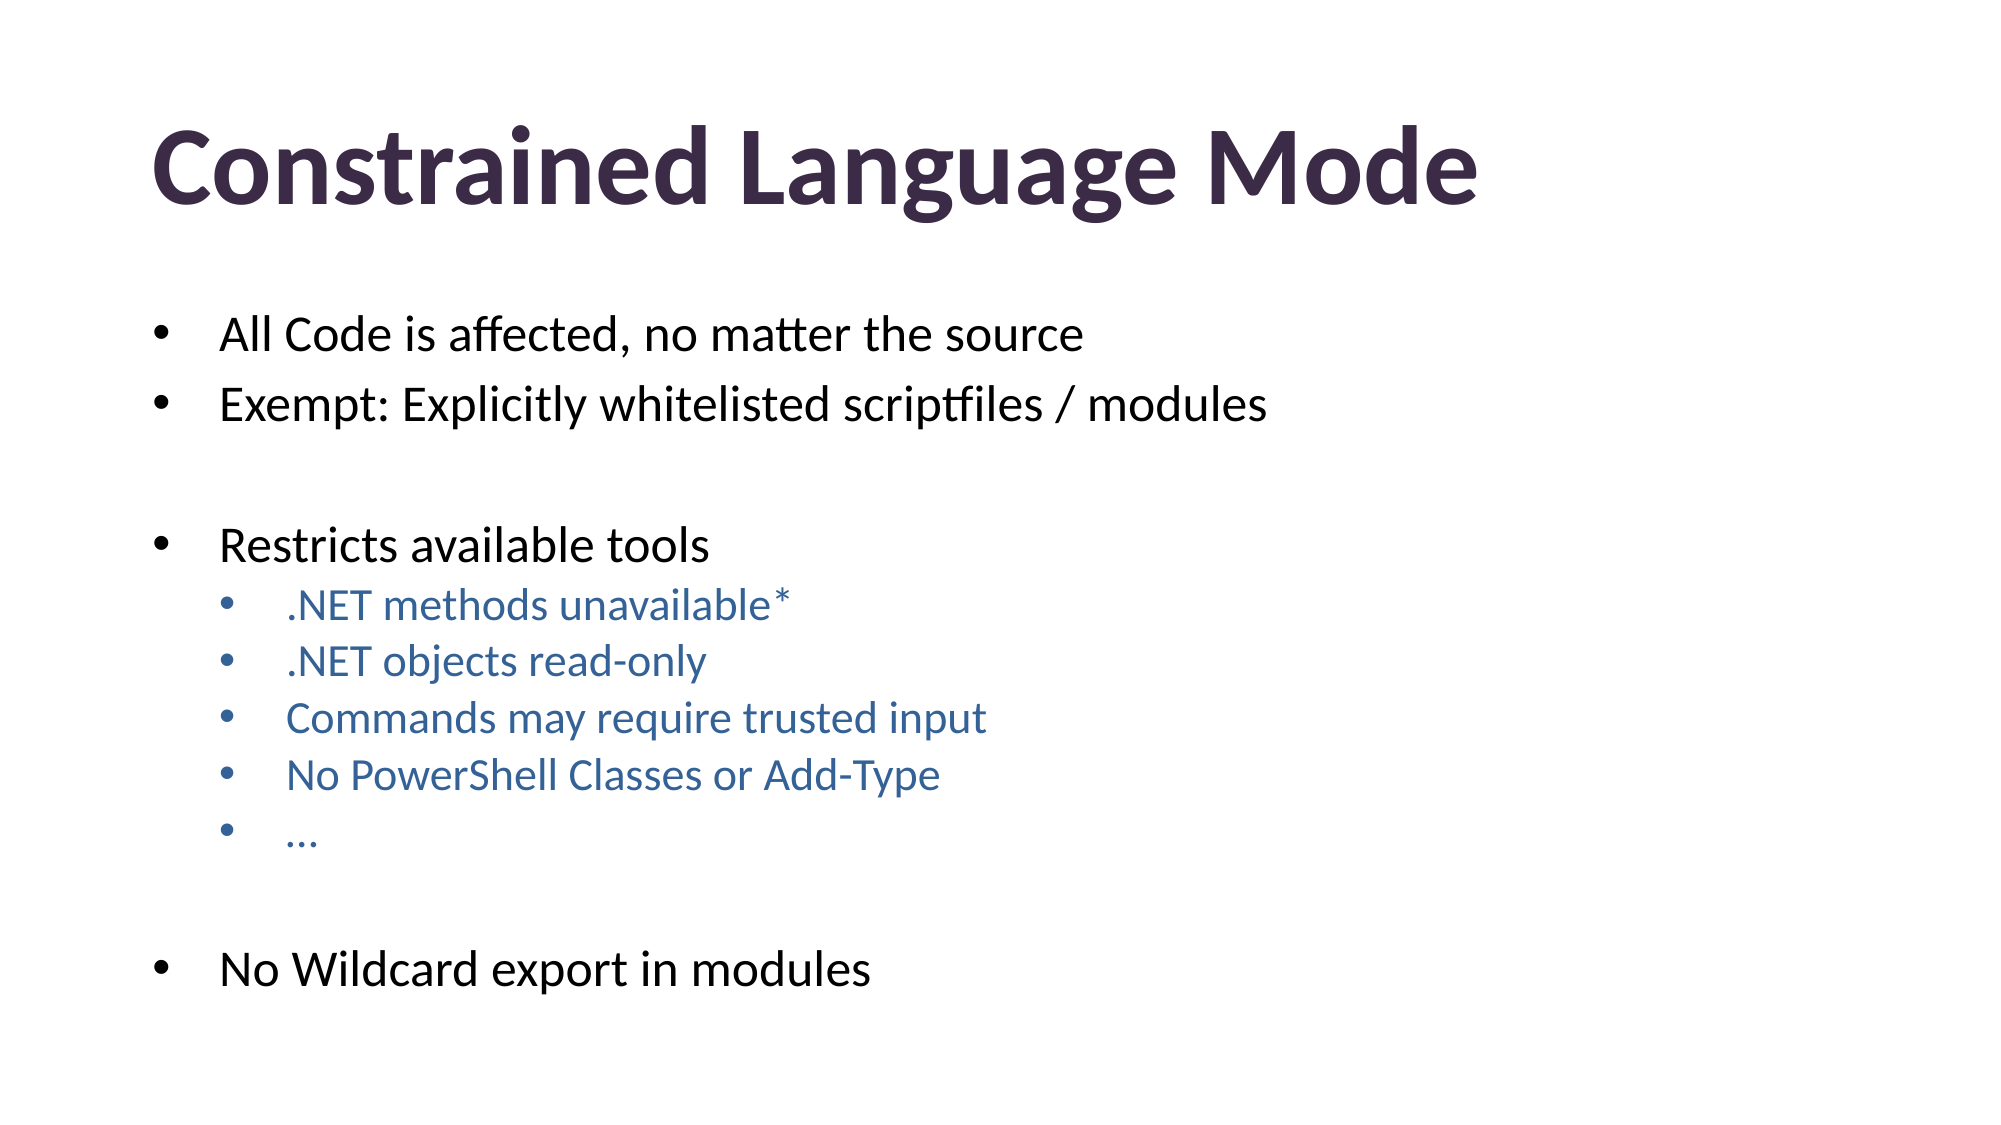

# Constrained Language Mode
All Code is affected, no matter the source
Exempt: Explicitly whitelisted scriptfiles / modules

Restricts available tools
.NET methods unavailable*
.NET objects read-only
Commands may require trusted input
No PowerShell Classes or Add-Type
…

No Wildcard export in modules